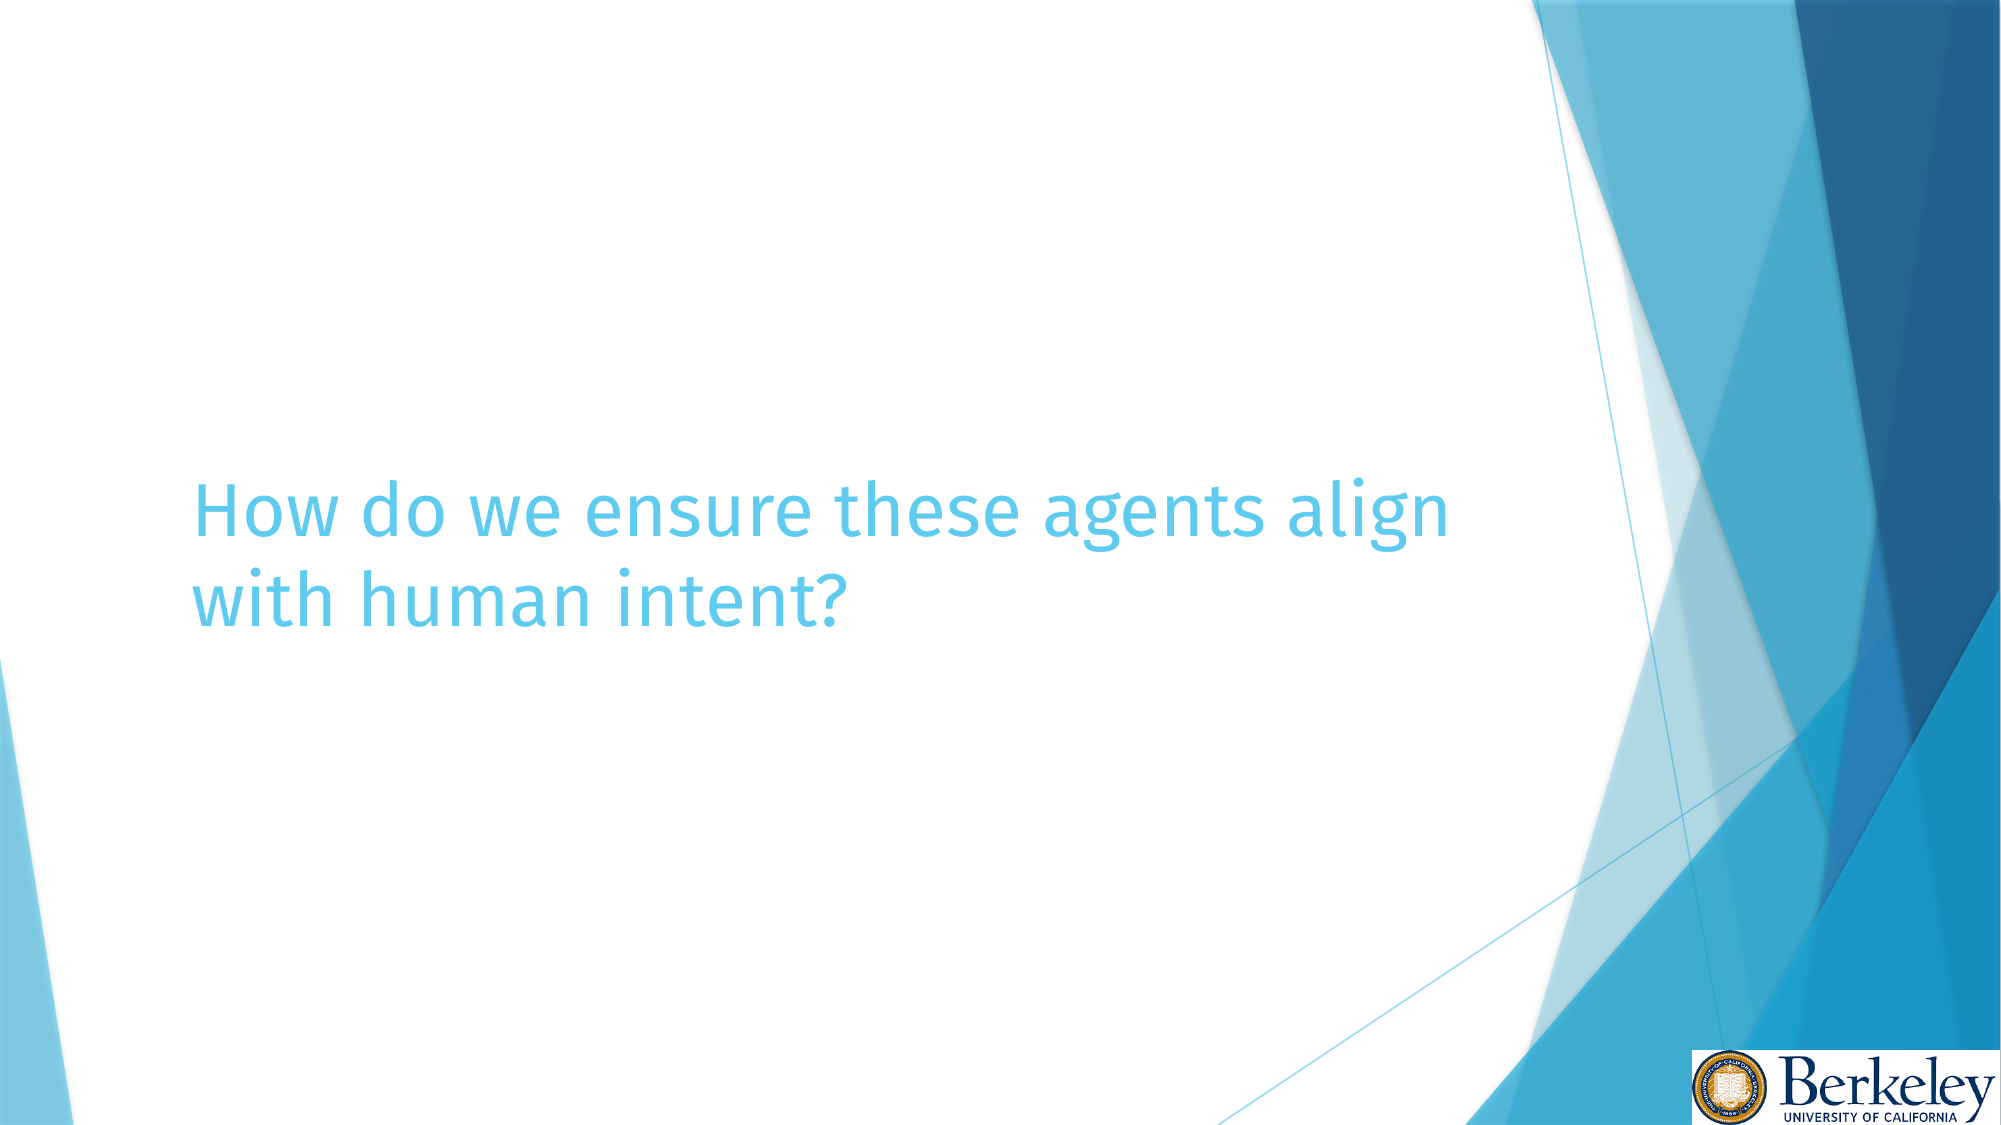

# How do we ensure these agents align with human intent?